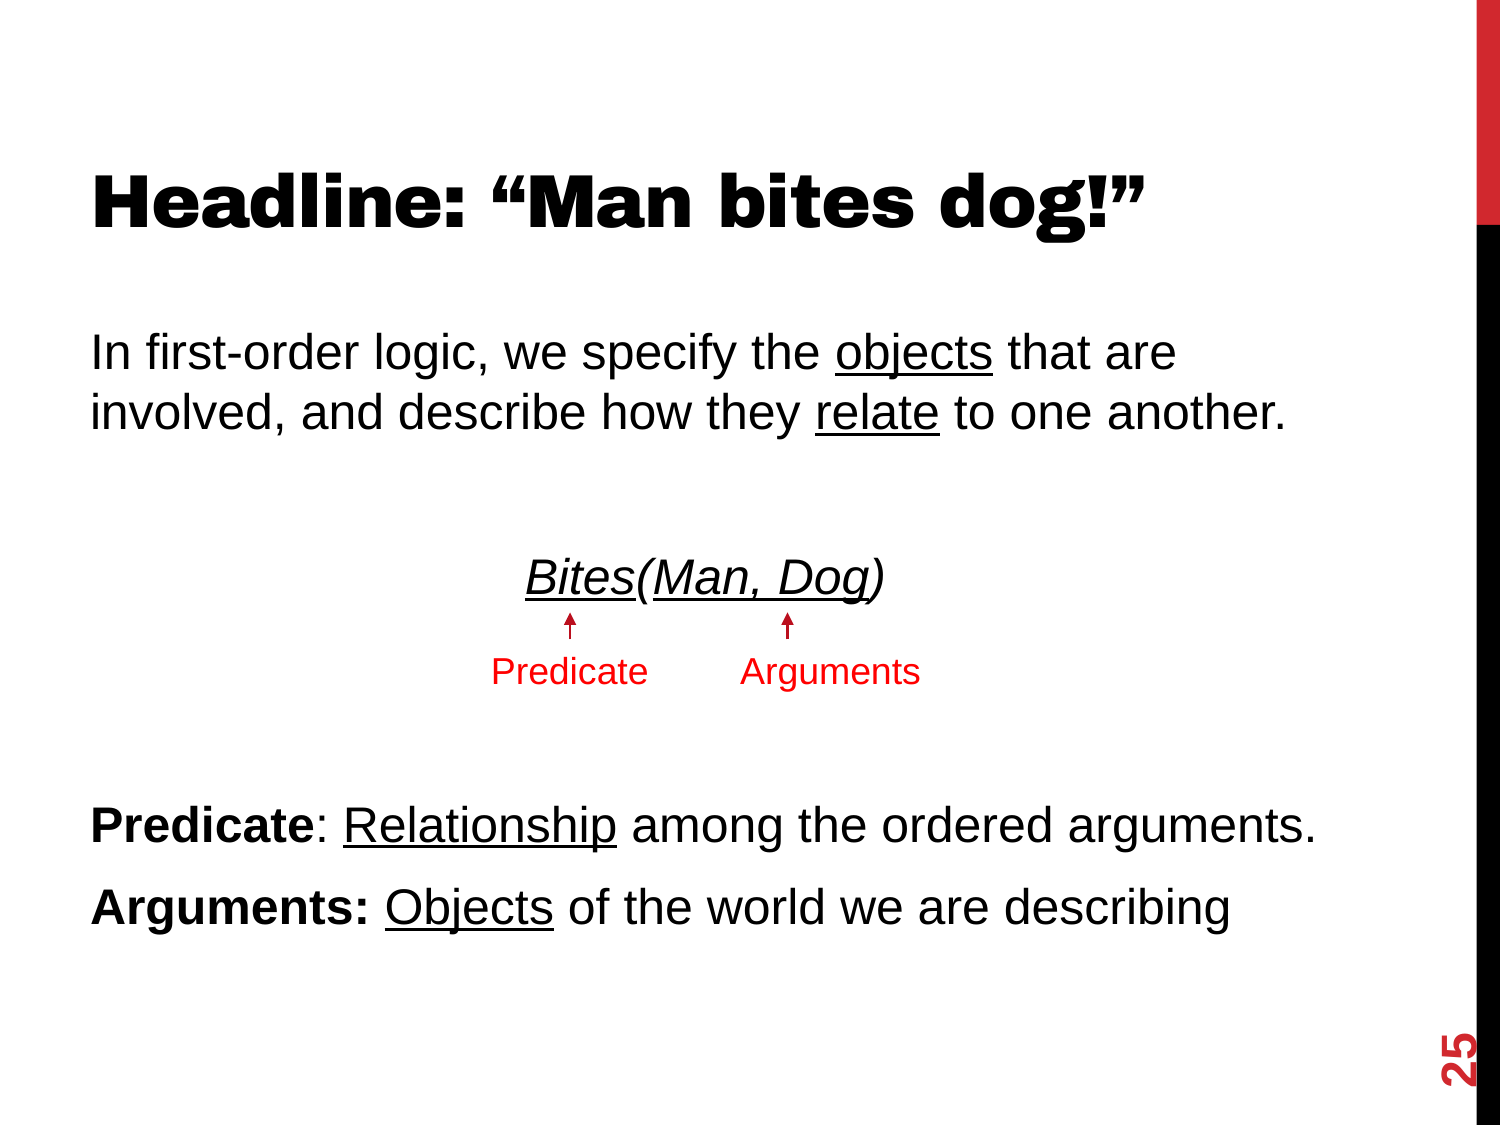

# Headline: “Man bites dog!”
In first-order logic, we specify the objects that are involved, and describe how they relate to one another.

Bites(Man, Dog)

Predicate: Relationship among the ordered arguments.
Arguments: Objects of the world we are describing

Predicate
Arguments
25